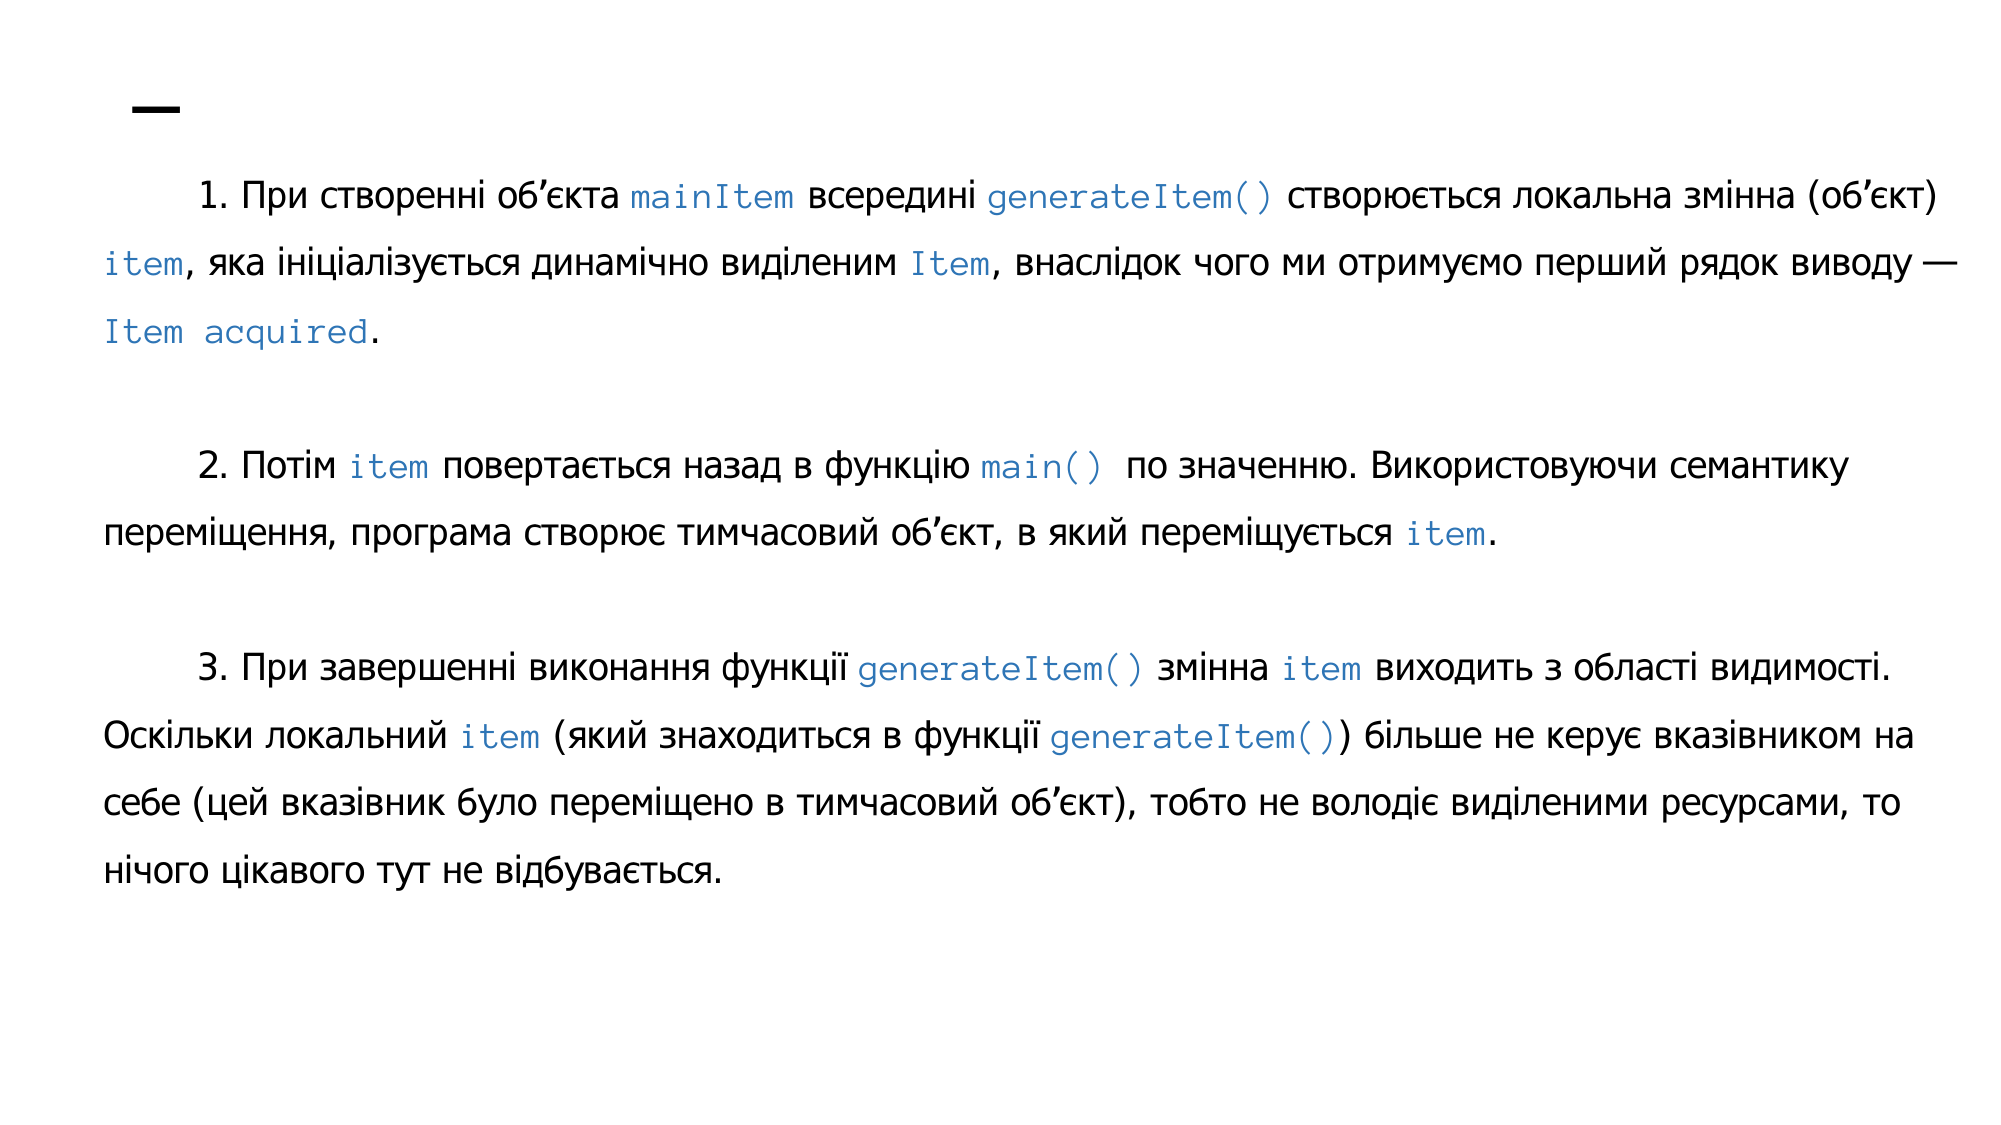

# _
   1. При створенні об’єкта mainItem всередині generateItem() створюється локальна змінна (об’єкт) item, яка ініціалізується динамічно виділеним Item, внаслідок чого ми отримуємо перший рядок виводу — Item acquired.

   2. Потім item повертається назад в функцію main() по значенню. Використовуючи семантику переміщення, програма створює тимчасовий об’єкт, в який переміщується item.

   3. При завершенні виконання функції generateItem() змінна item виходить з області видимості. Оскільки локальний item (який знаходиться в функції generateItem()) більше не керує вказівником на себе (цей вказівник було переміщено в тимчасовий об’єкт), тобто не володіє виділеними ресурсами, то нічого цікавого тут не відбувається.